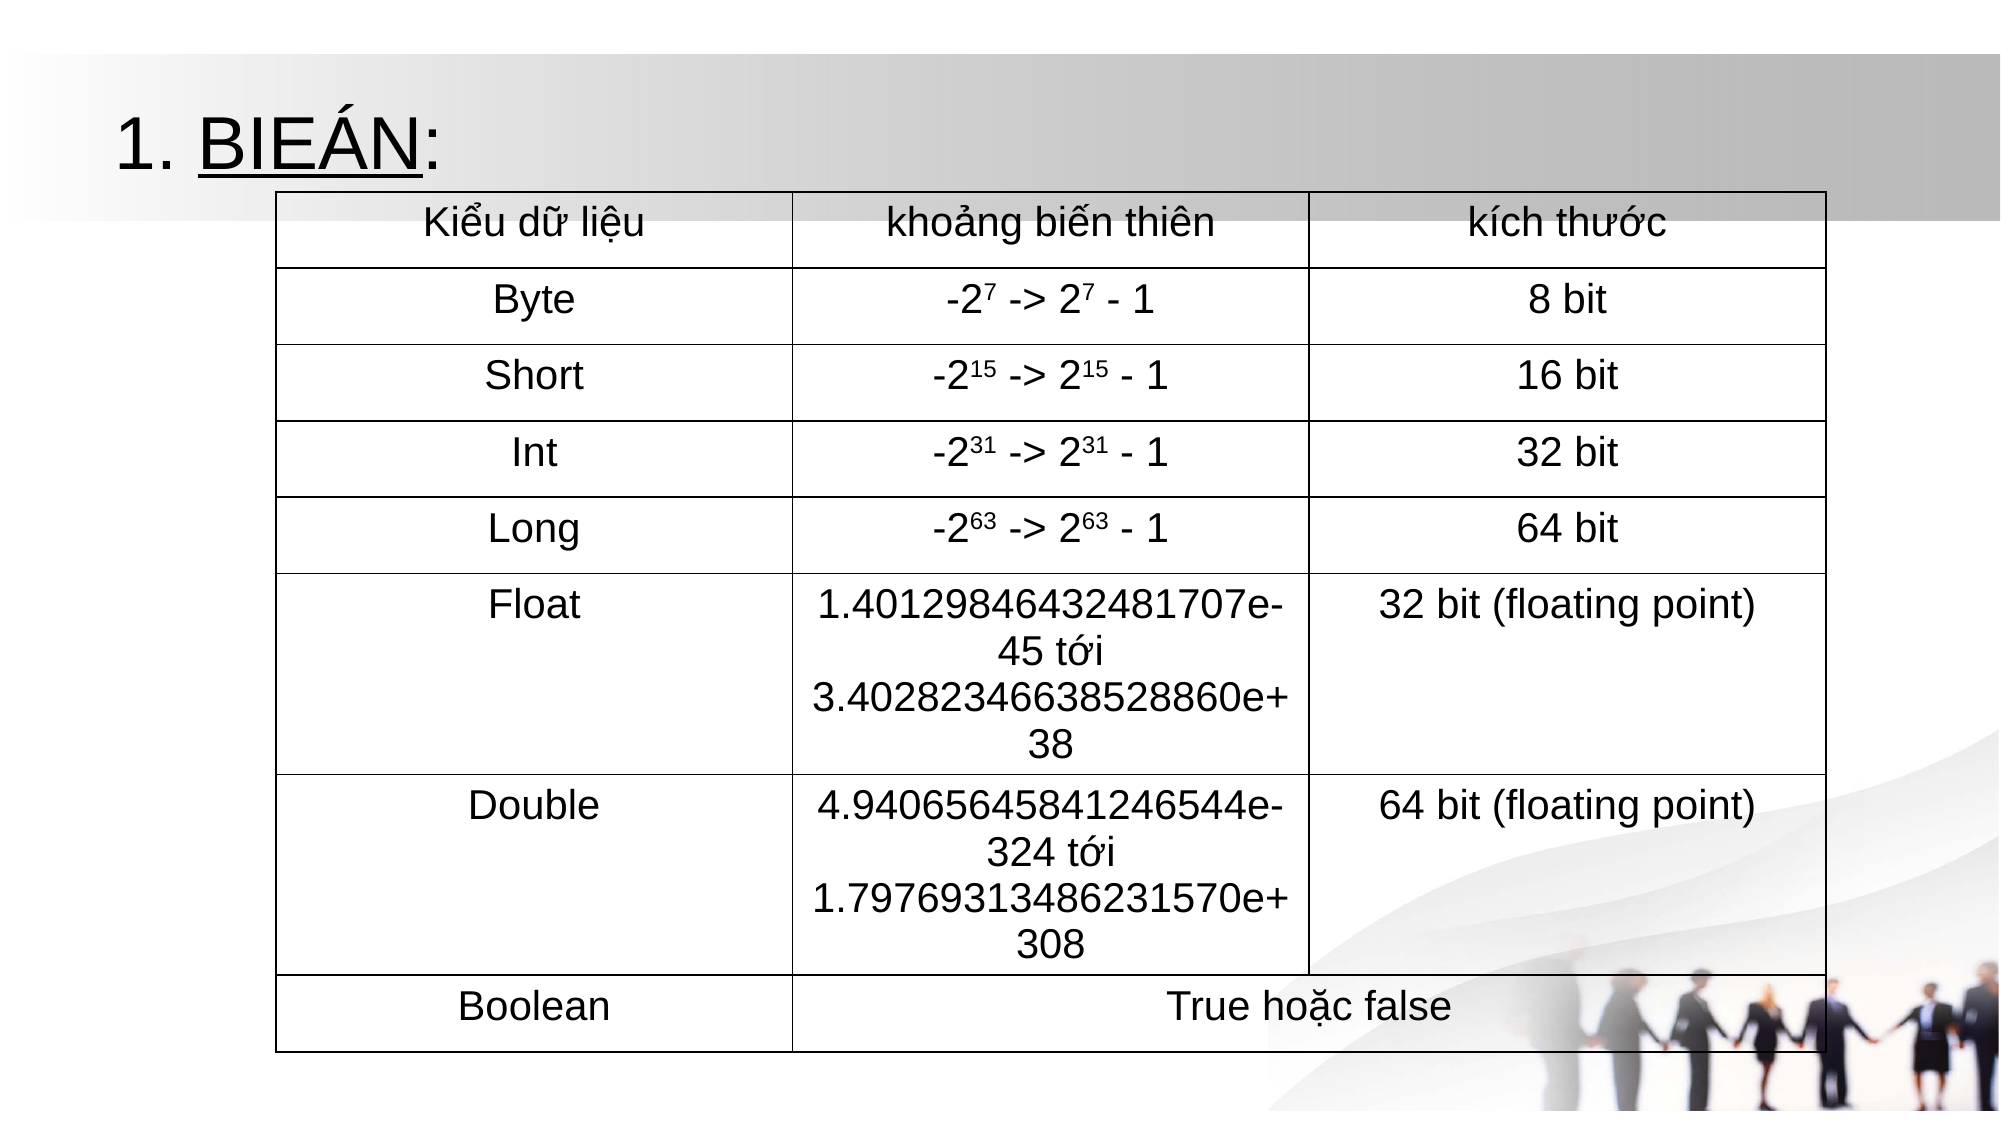

# 1. BIEÁN:
| Kiểu dữ liệu | khoảng biến thiên | kích thước |
| --- | --- | --- |
| Byte | -27 -> 27 - 1 | 8 bit |
| Short | -215 -> 215 - 1 | 16 bit |
| Int | -231 -> 231 - 1 | 32 bit |
| Long | -263 -> 263 - 1 | 64 bit |
| Float | 1.40129846432481707e-45 tới 3.40282346638528860e+38 | 32 bit (floating point) |
| Double | 4.94065645841246544e-324 tới 1.79769313486231570e+308 | 64 bit (floating point) |
| Boolean | True hoặc false |  |